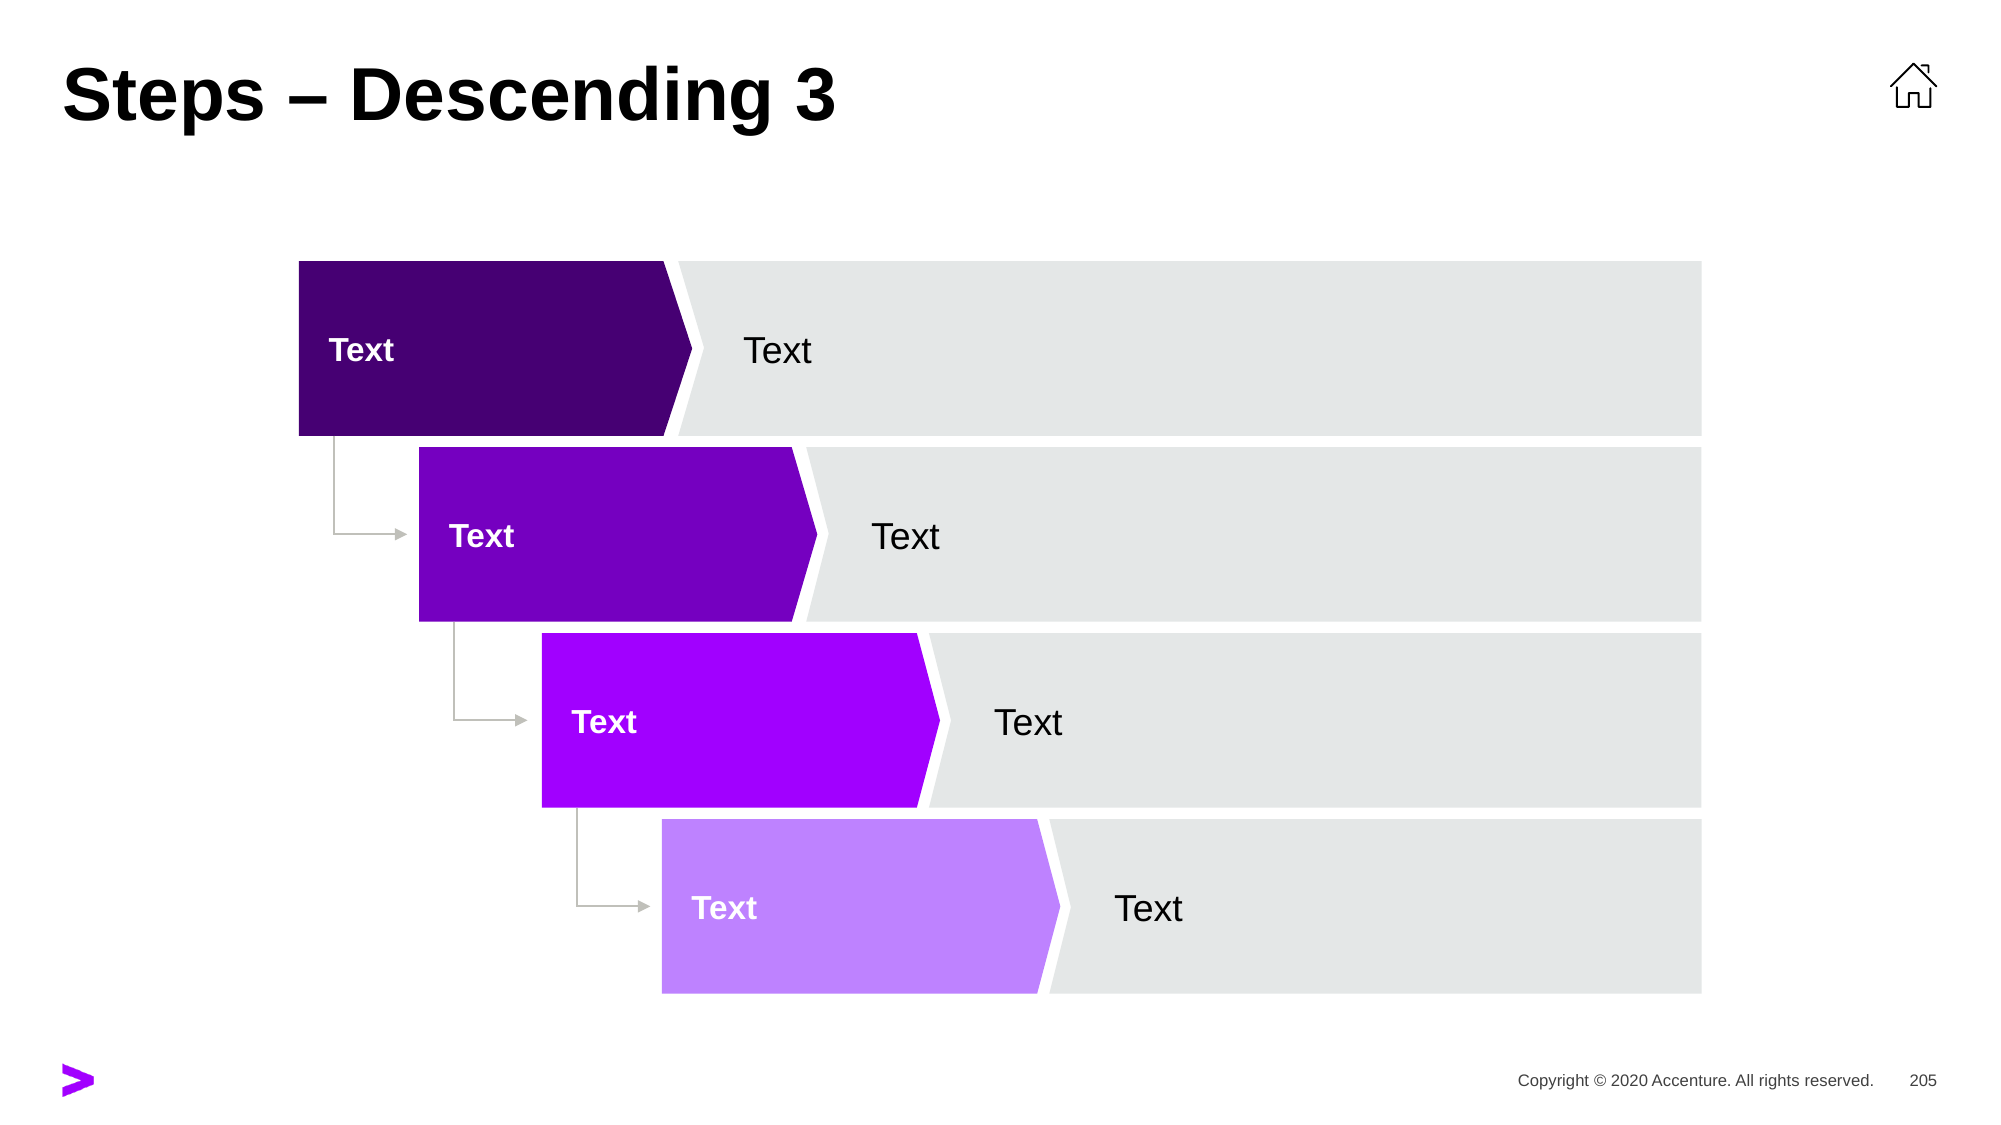

# Steps – Descending 3

Text
Text
Text
Text
Text
Text
Text
Text